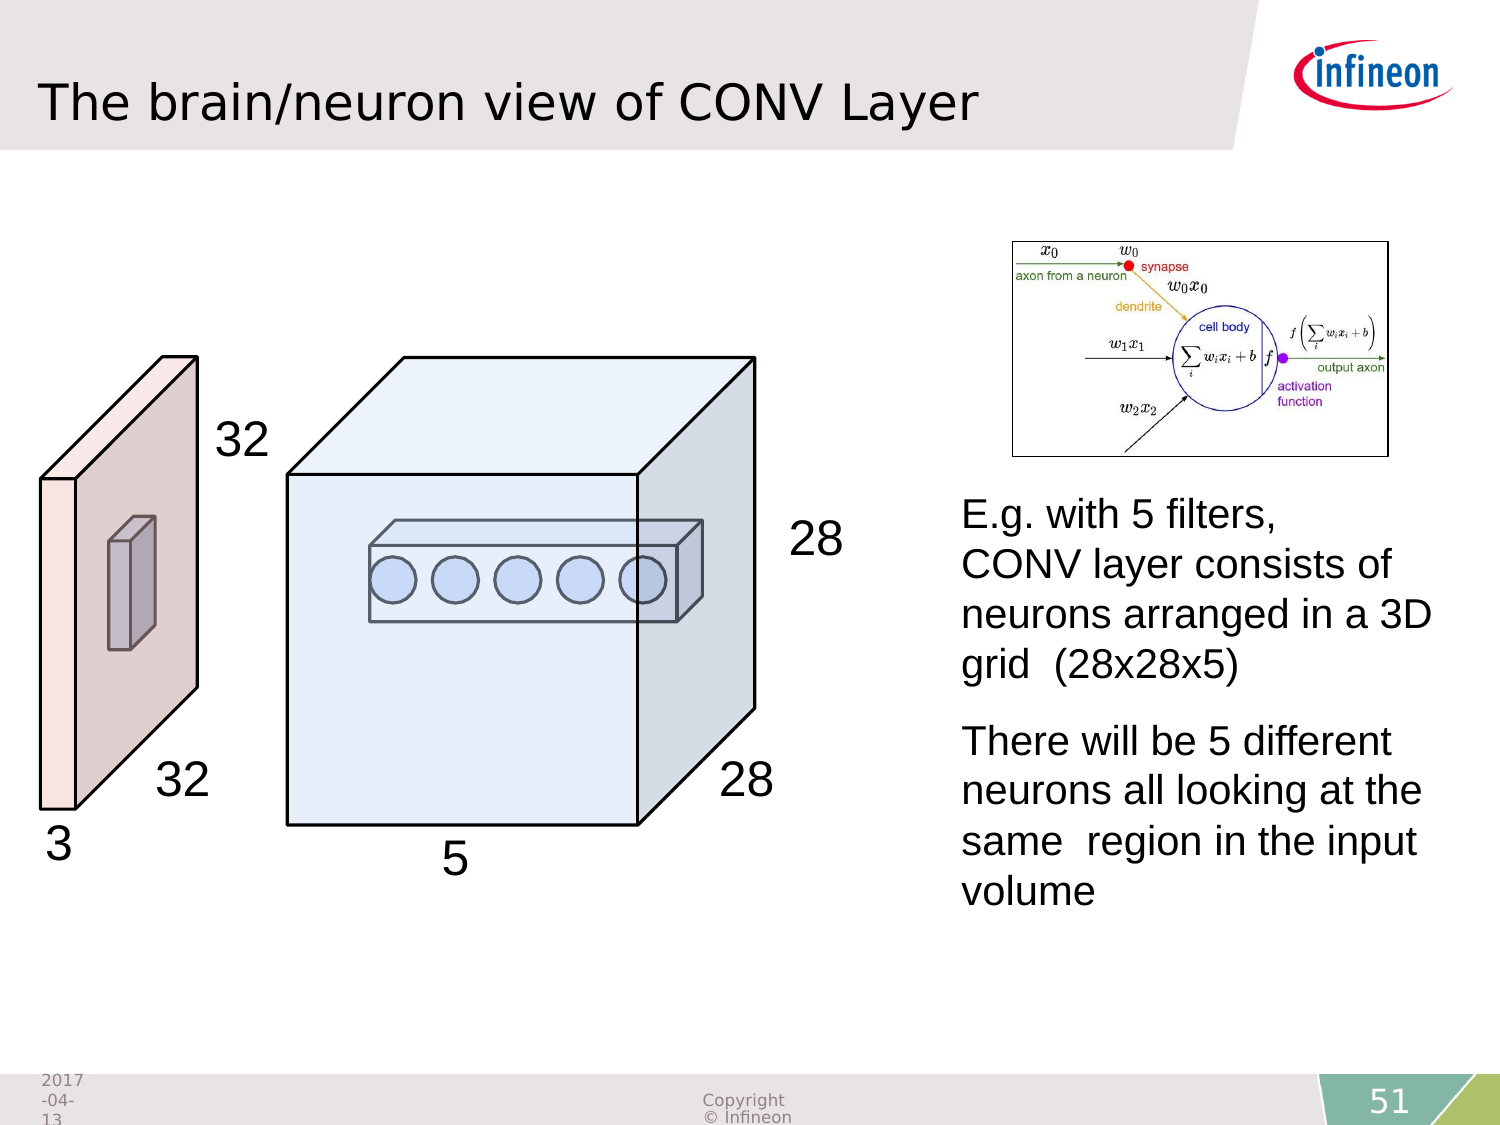

The brain/neuron view of CONV Layer

32

E.g. with 5 filters,
CONV layer consists of  neurons arranged in a 3D grid  (28x28x5)
28

There will be 5 different  neurons all looking at the same  region in the input volume
28
32
3
5
2017-04-13
Copyright © Infineon Technologies AG 2018. All rights reserved.
51